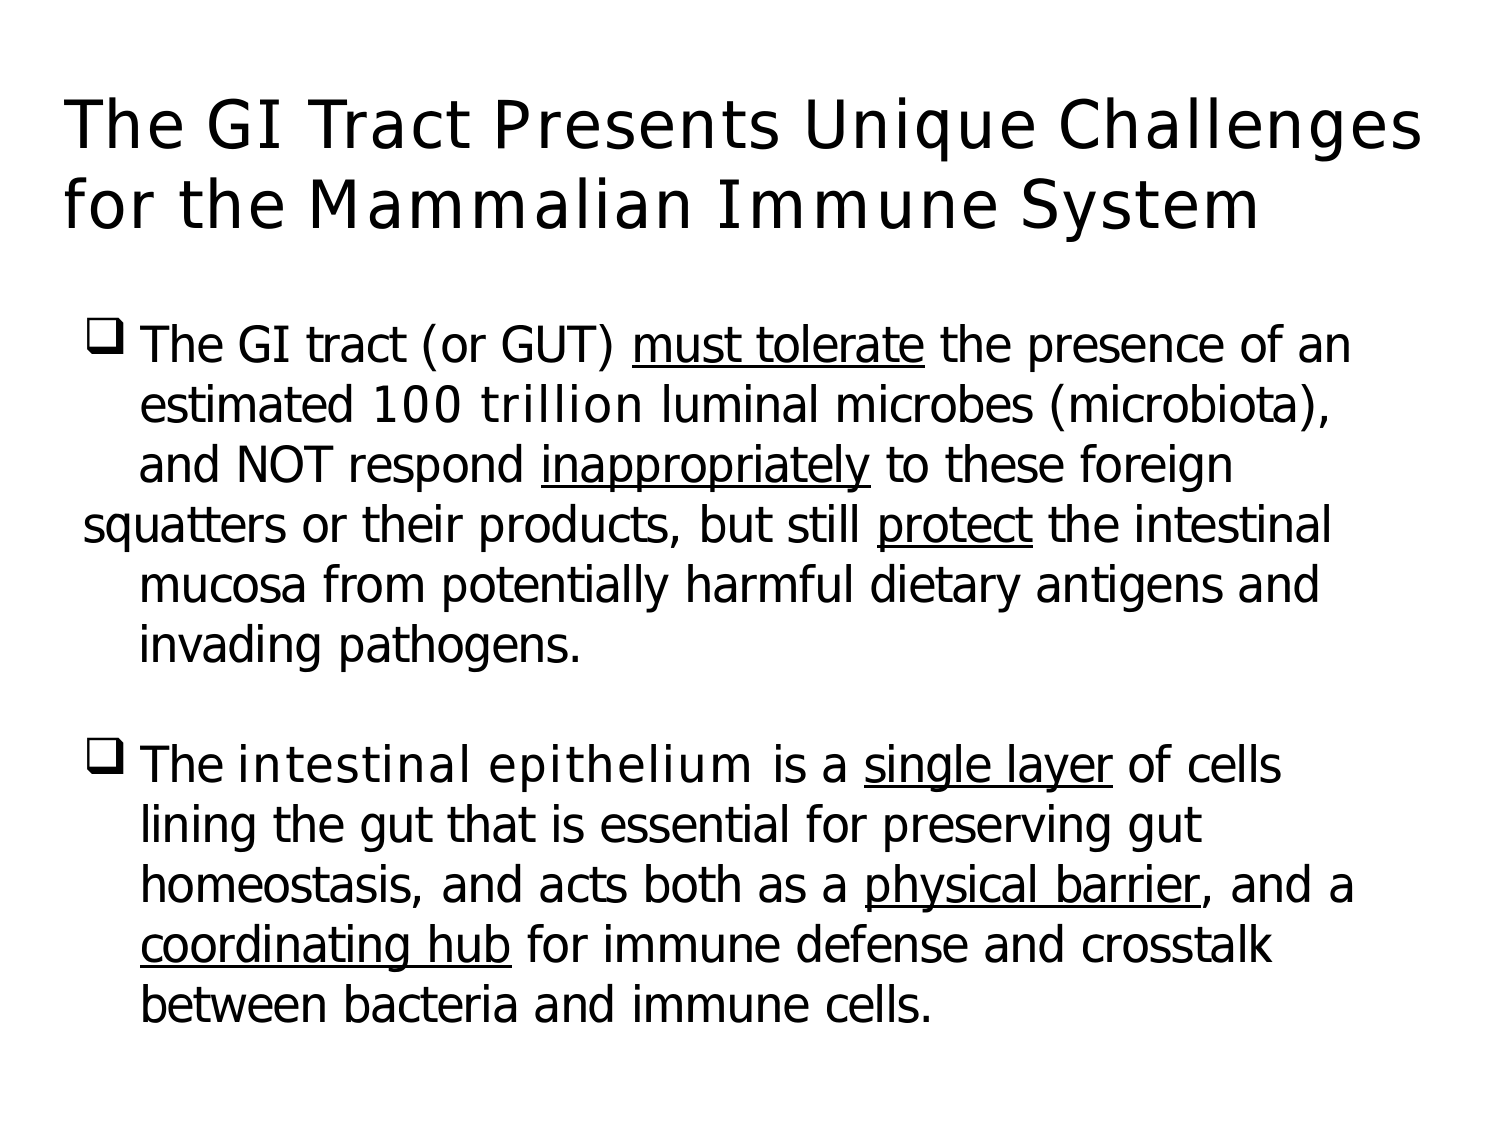

The GI Tract Presents Unique Challenges for the Mammalian Immune System
The GI tract (or GUT) must tolerate the presence of an estimated 100 trillion luminal microbes (microbiota),
 	and NOT respond inappropriately to these foreign 	squatters or their products, but still protect the intestinal 	mucosa from potentially harmful dietary antigens and 	invading pathogens.

The intestinal epithelium is a single layer of cells lining the gut that is essential for preserving gut homeostasis, and acts both as a physical barrier, and a coordinating hub for immune defense and crosstalk between bacteria and immune cells.